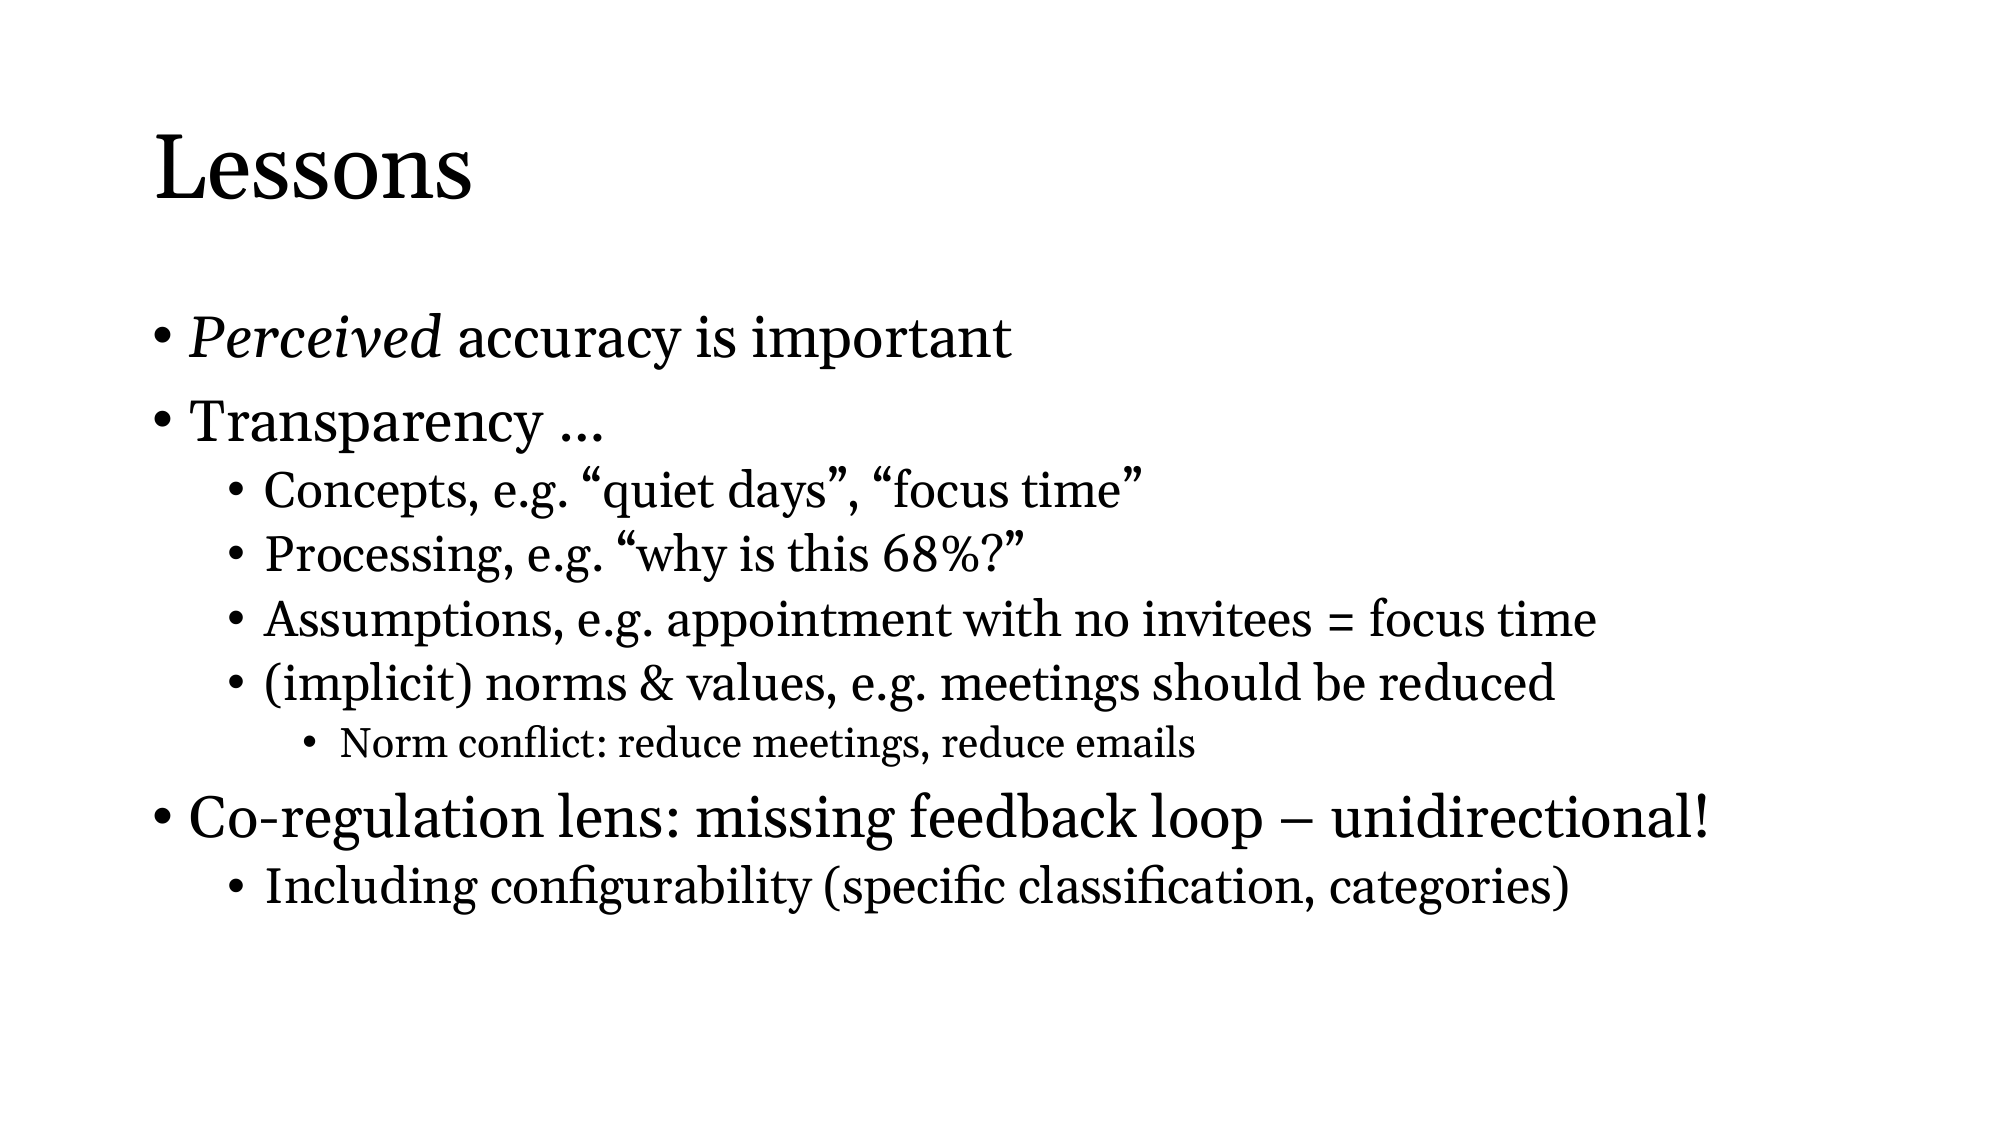

# Lessons
Perceived accuracy is important
Transparency …
Concepts, e.g. “quiet days”, “focus time”
Processing, e.g. “why is this 68%?”
Assumptions, e.g. appointment with no invitees = focus time
(implicit) norms & values, e.g. meetings should be reduced
Norm conflict: reduce meetings, reduce emails
Co-regulation lens: missing feedback loop – unidirectional!
Including configurability (specific classification, categories)